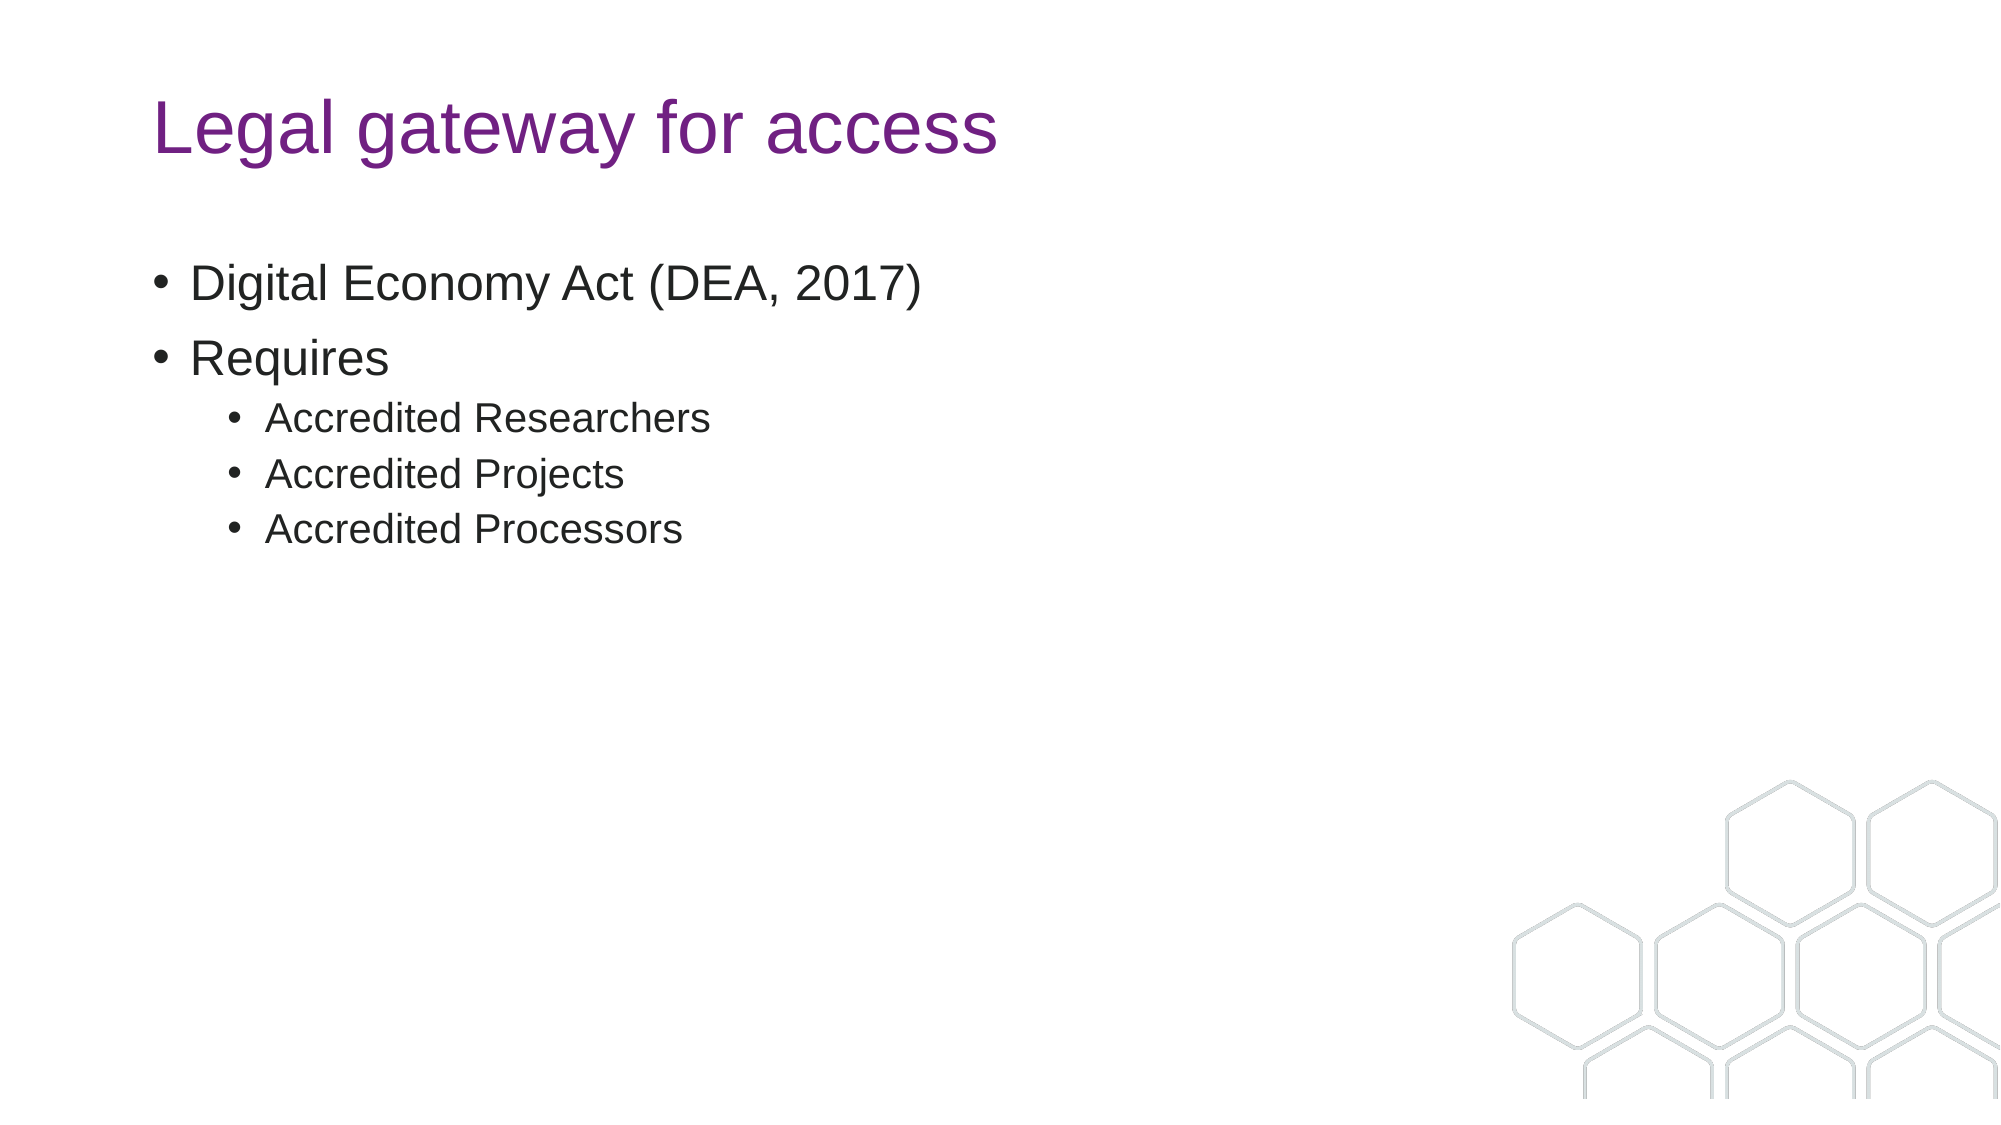

# Legal gateway for access
Digital Economy Act (DEA, 2017)
Requires
Accredited Researchers
Accredited Projects
Accredited Processors